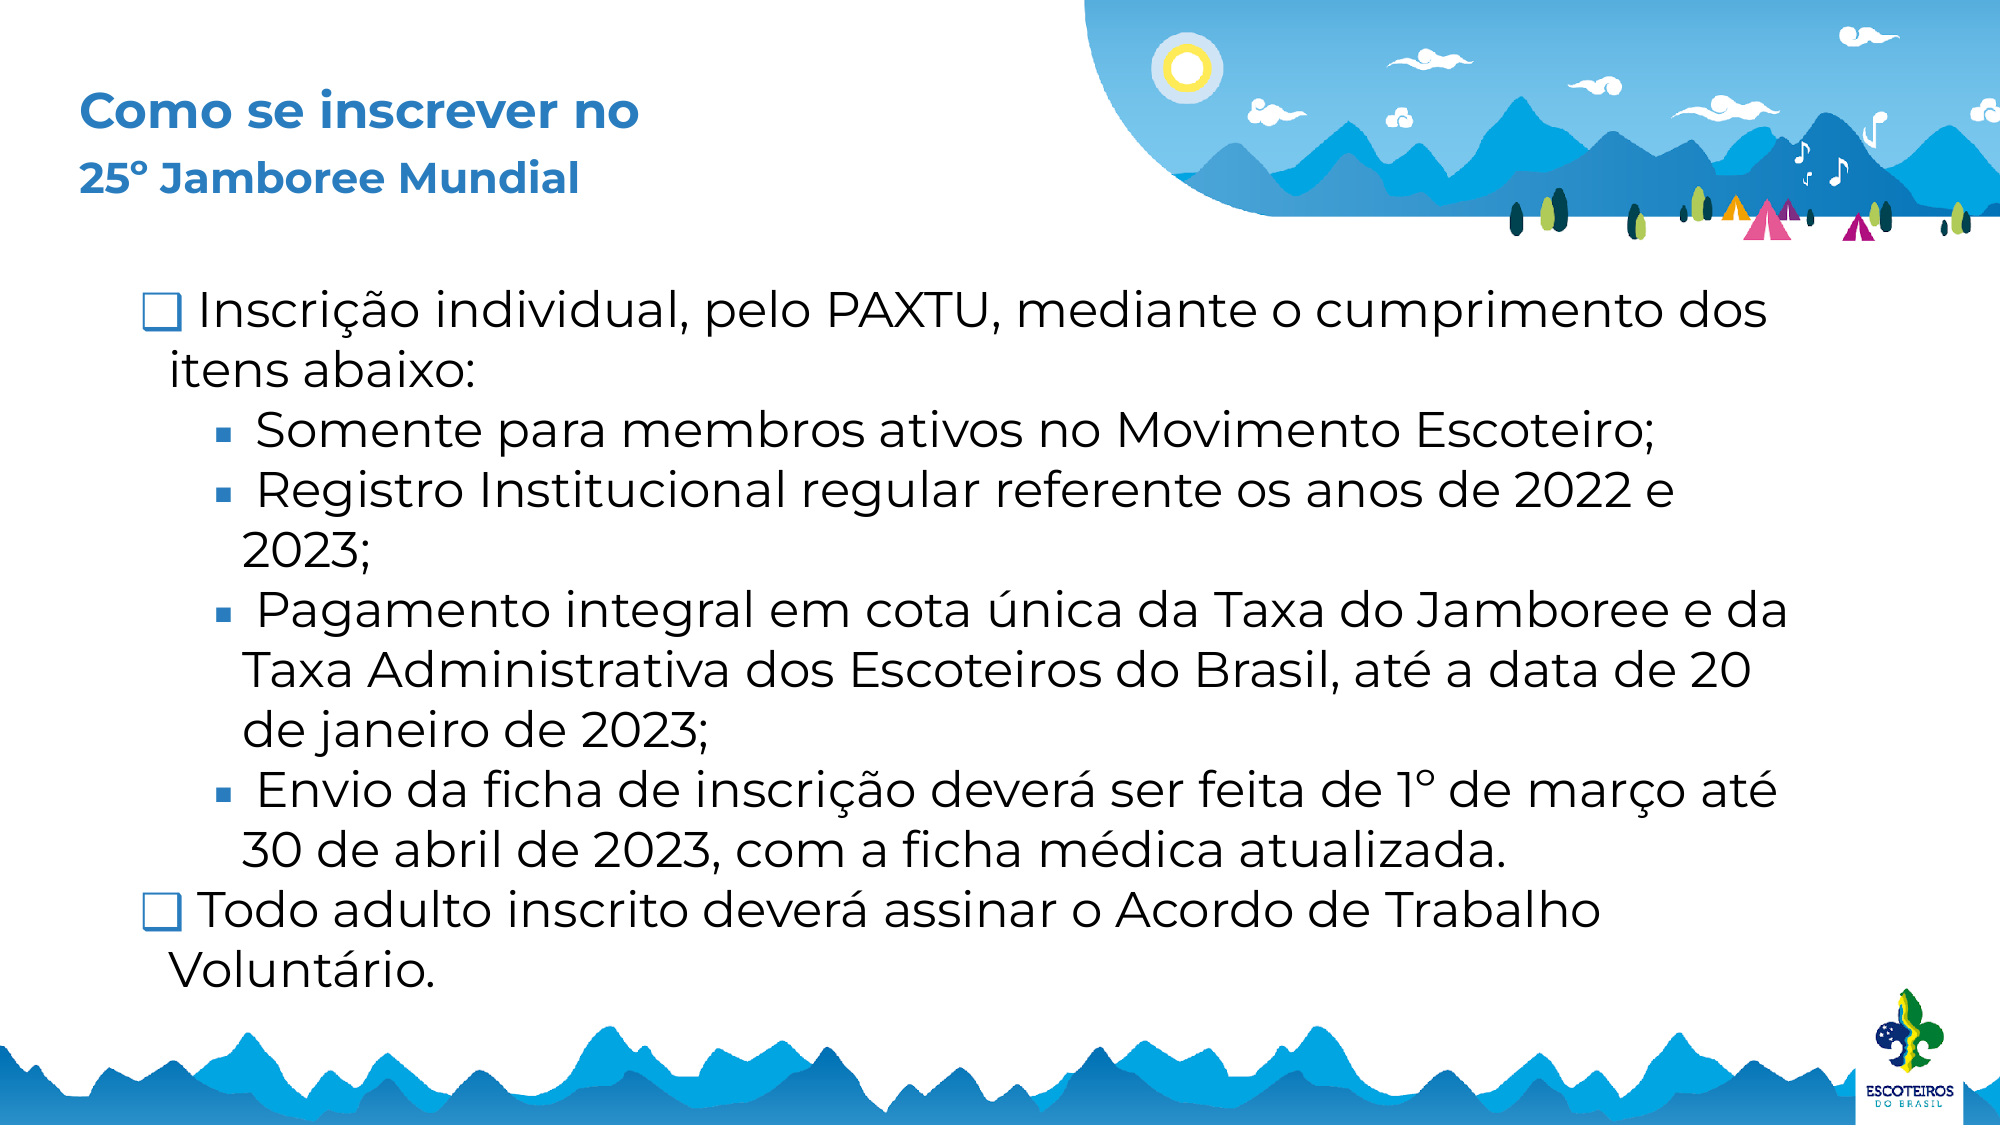

Como se inscrever no
25º Jamboree Mundial
 Inscrição individual, pelo PAXTU, mediante o cumprimento dos itens abaixo:
 Somente para membros ativos no Movimento Escoteiro;
 Registro Institucional regular referente os anos de 2022 e 2023;
 Pagamento integral em cota única da Taxa do Jamboree e da Taxa Administrativa dos Escoteiros do Brasil, até a data de 20 de janeiro de 2023;
 Envio da ficha de inscrição deverá ser feita de 1º de março até 30 de abril de 2023, com a ficha médica atualizada.
 Todo adulto inscrito deverá assinar o Acordo de Trabalho Voluntário.